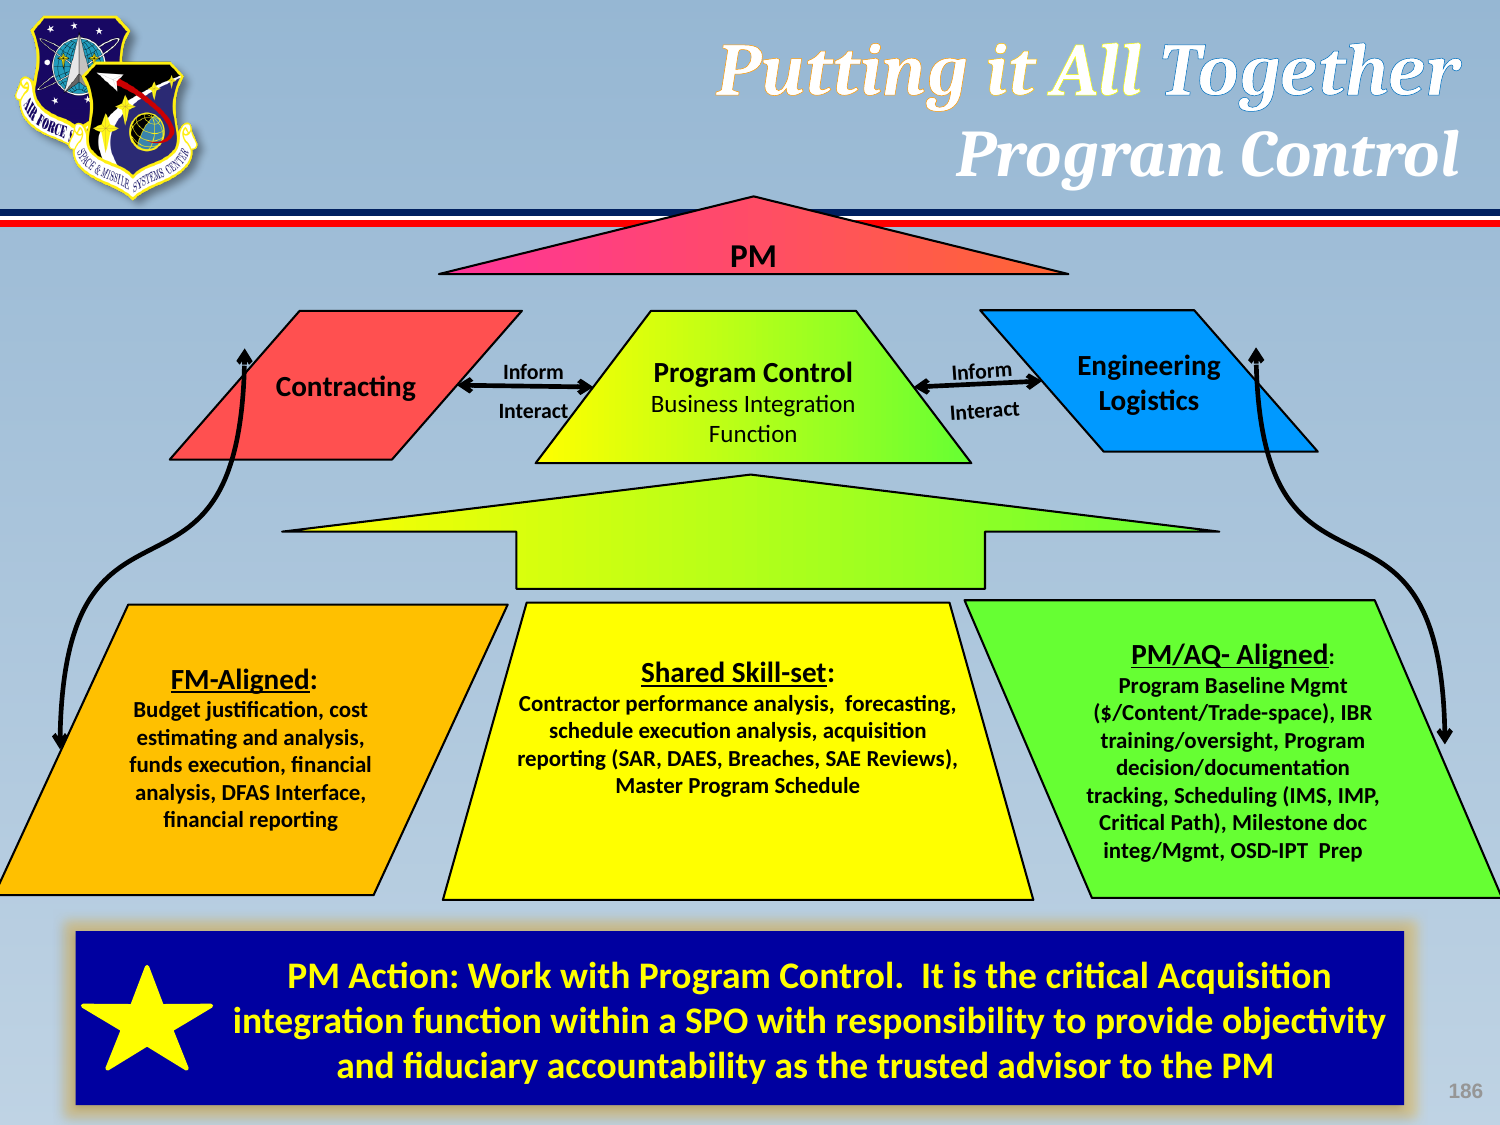

# Putting it All Together Program Control
PM
Engineering
Logistics
Contracting
Program Control
Business Integration Function
Inform
Interact
Inform
Interact

PM/AQ- Aligned:
Program Baseline Mgmt ($/Content/Trade-space), IBR training/oversight, Program decision/documentation tracking, Scheduling (IMS, IMP, Critical Path), Milestone doc integ/Mgmt, OSD-IPT  Prep
Shared Skill-set:
Contractor performance analysis,  forecasting, schedule execution analysis, acquisition reporting (SAR, DAES, Breaches, SAE Reviews), Master Program Schedule

FM-Aligned:
Budget justification, cost estimating and analysis, funds execution, financial analysis, DFAS Interface, financial reporting
PM Action: Work with Program Control.  It is the critical Acquisition integration function within a SPO with responsibility to provide objectivity and fiduciary accountability as the trusted advisor to the PM

186